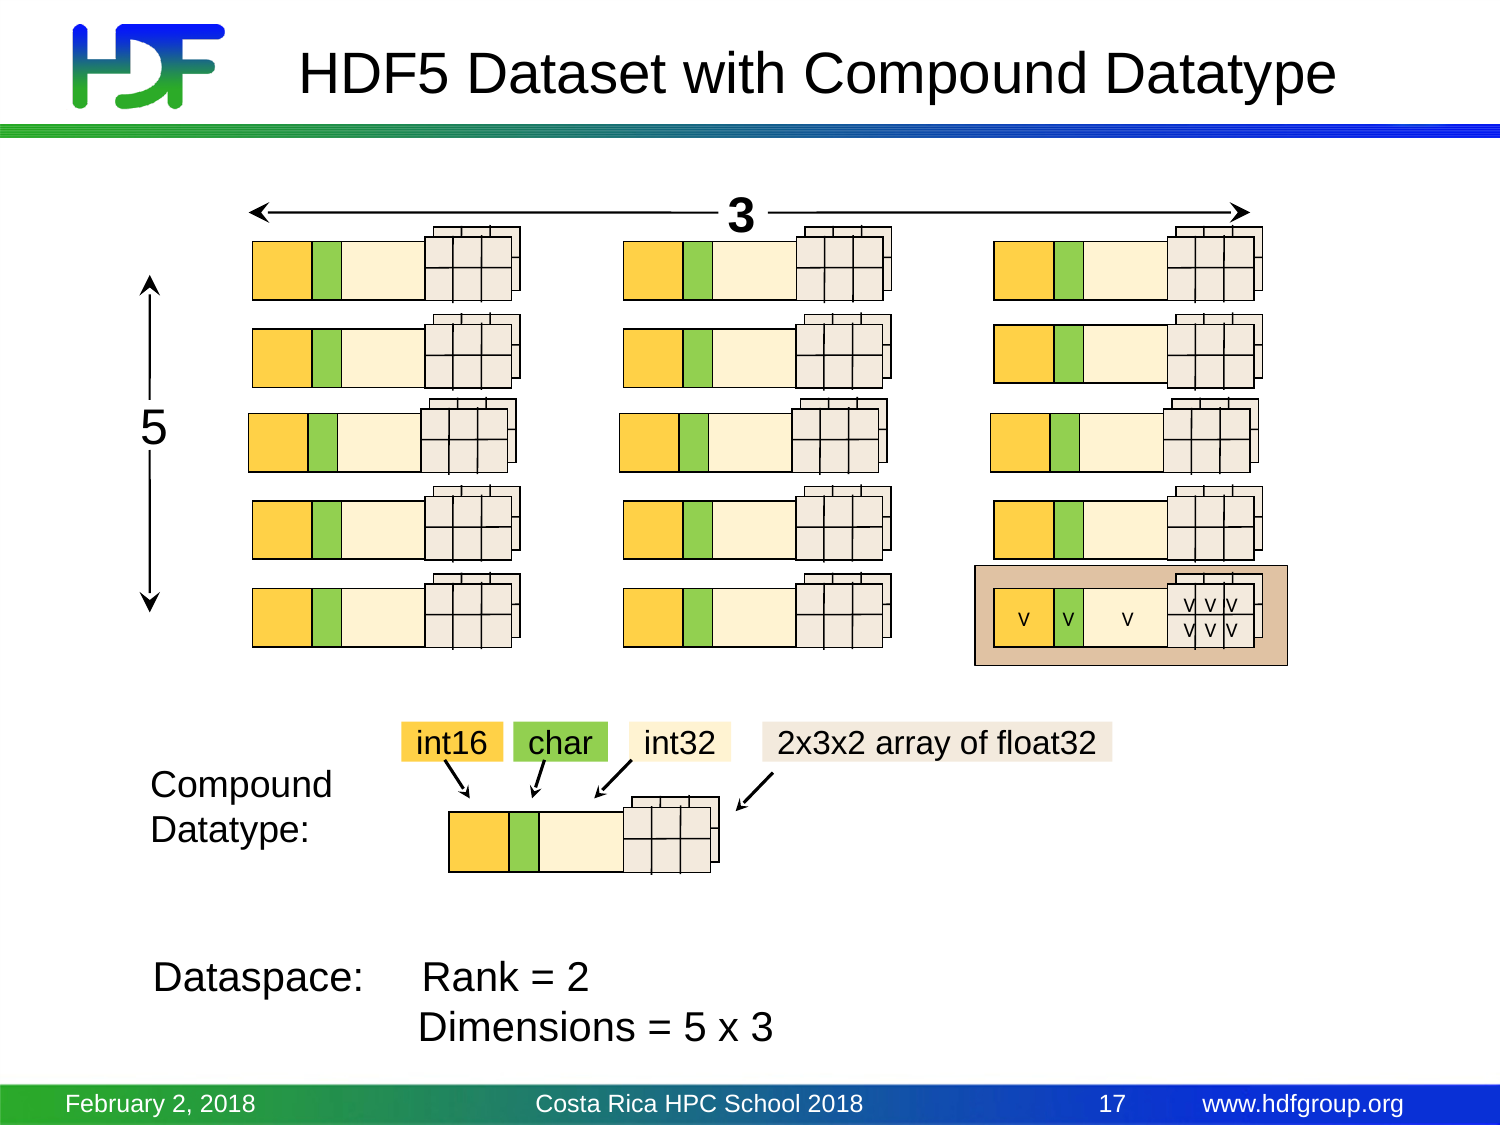

# HDF5 Dataset with Compound Datatype
3

5

V  V  V
V  V  V

V
V
V

int16
char
int32
2x3x2 array of float32
Compound
Datatype:

Dataspace:     Rank = 2
	          Dimensions = 5 x 3
February 2, 2018
Costa Rica HPC School 2018
17